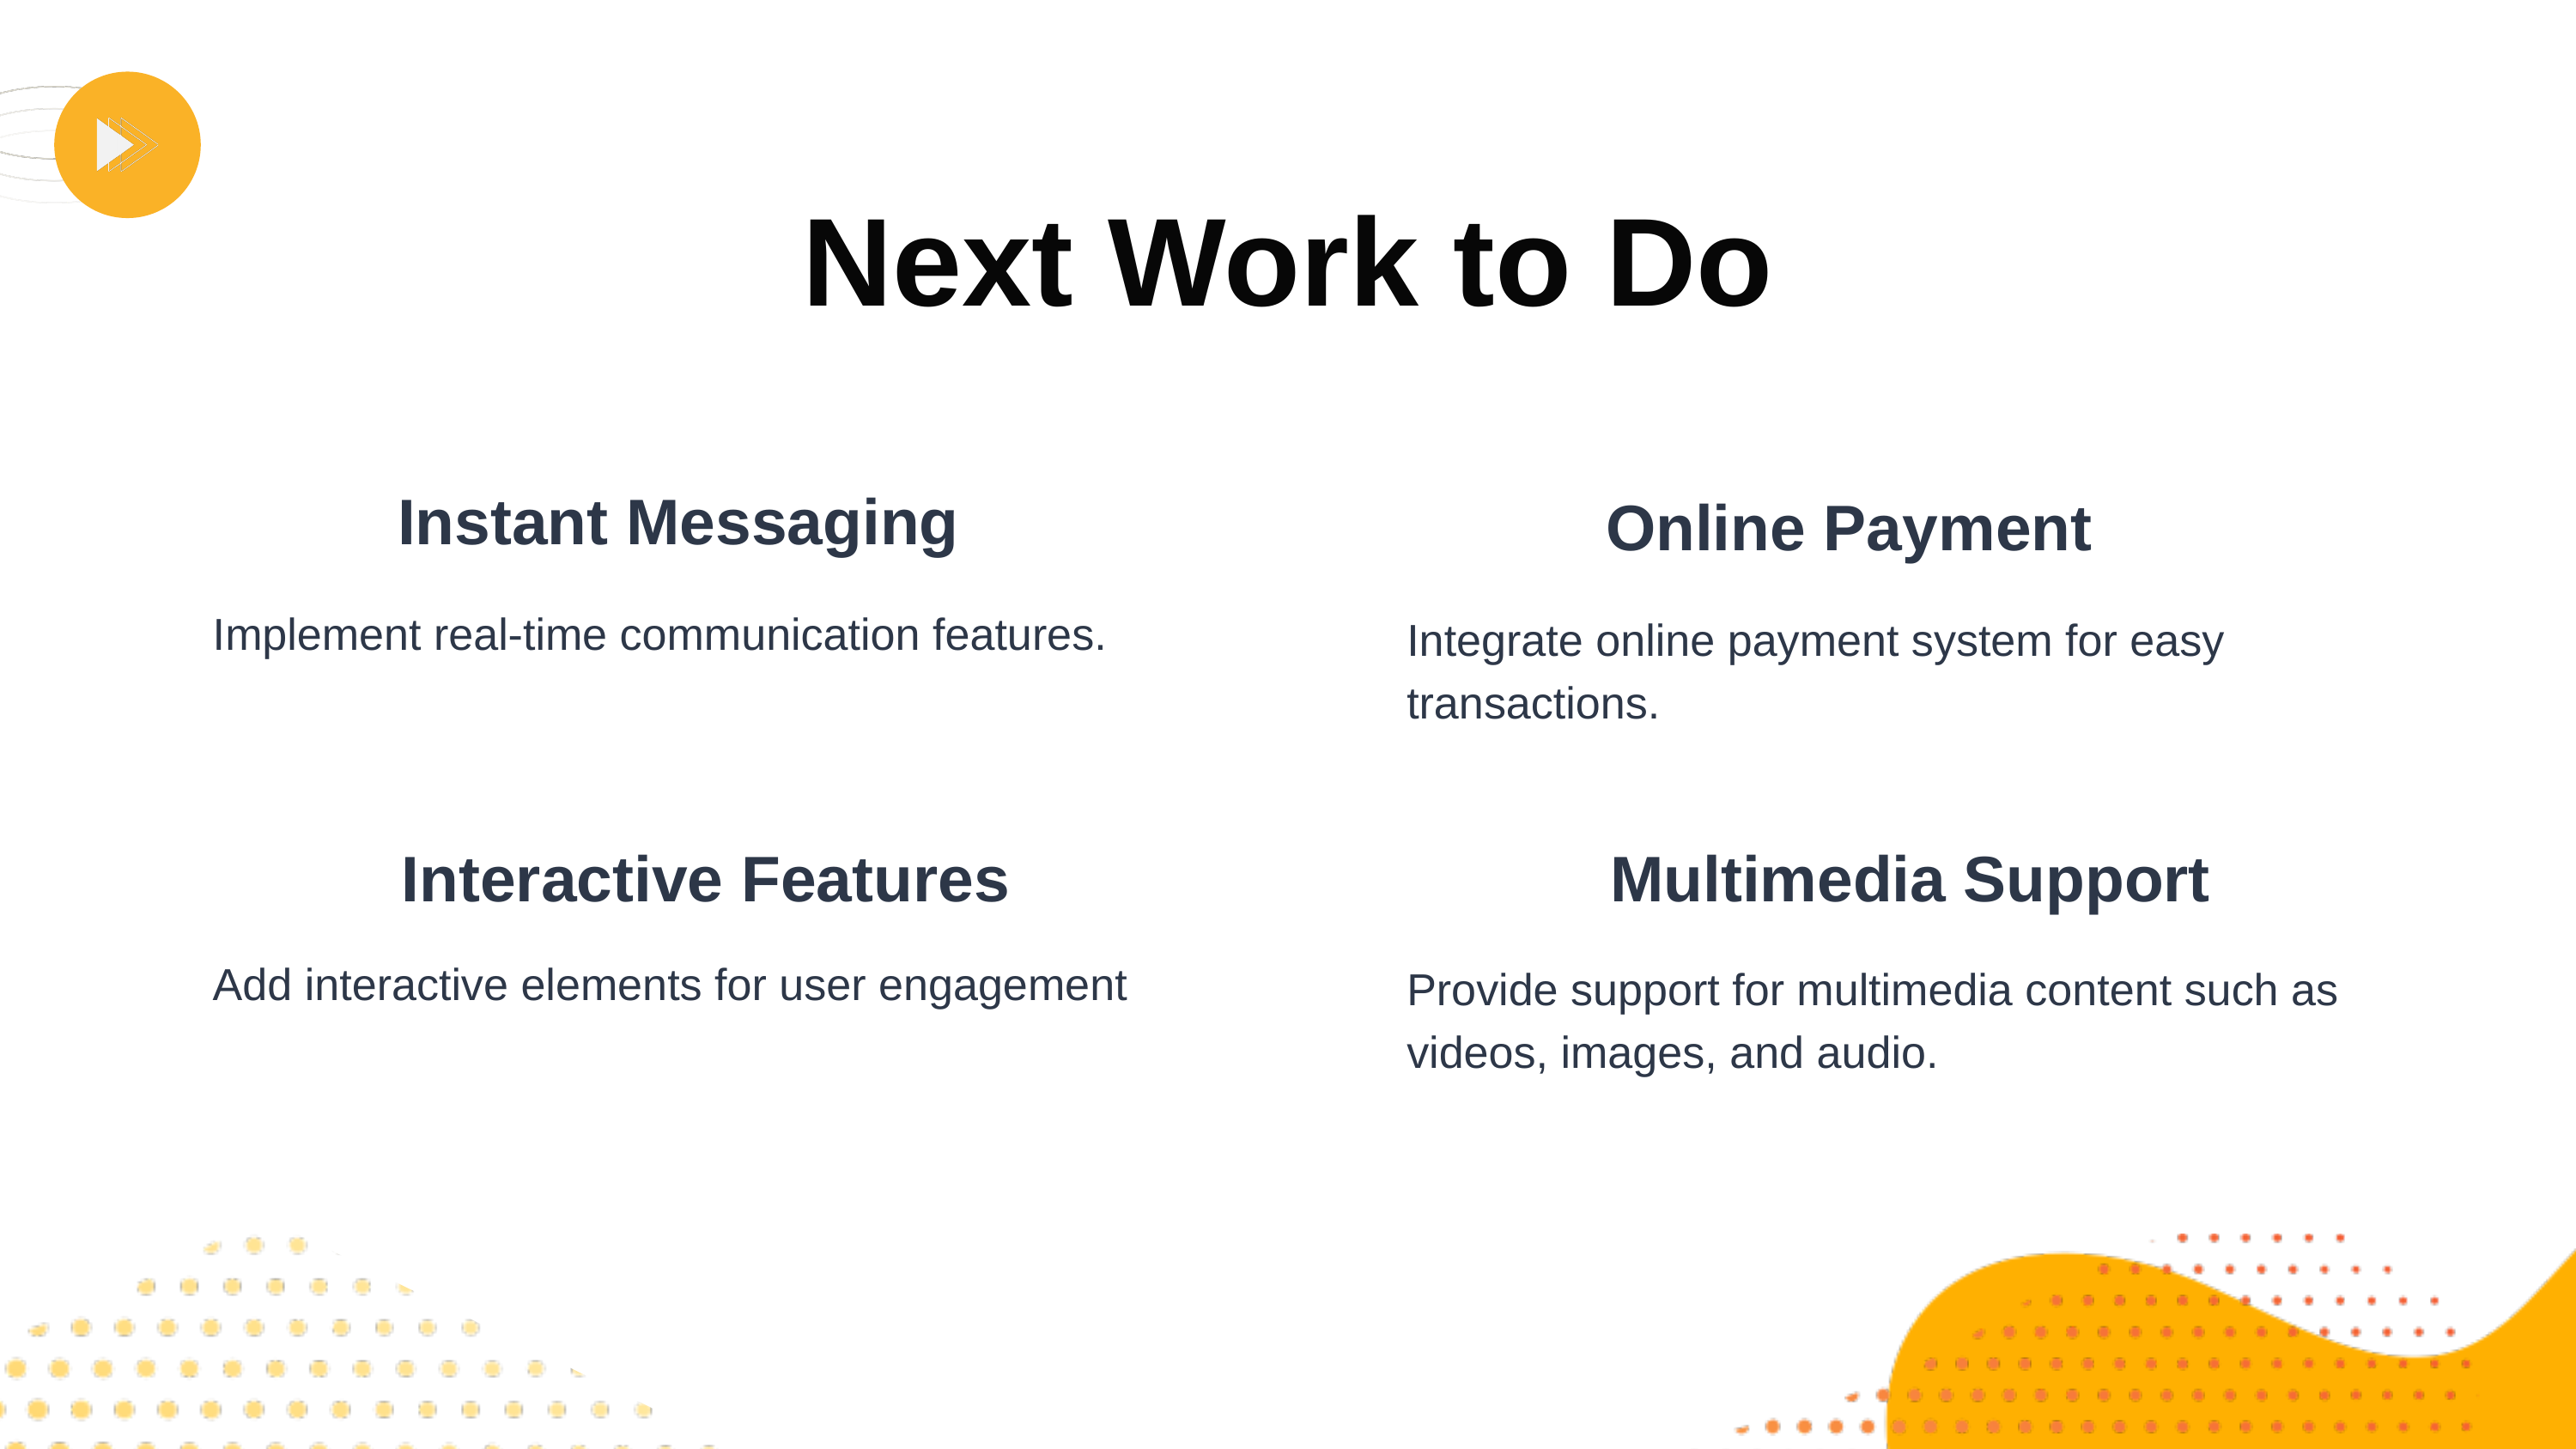

Next Work to Do
Instant Messaging
Online Payment
Implement real-time communication features.
Integrate online payment system for easy transactions.
Interactive Features
Multimedia Support
Add interactive elements for user engagement

Provide support for multimedia content such as videos, images, and audio.